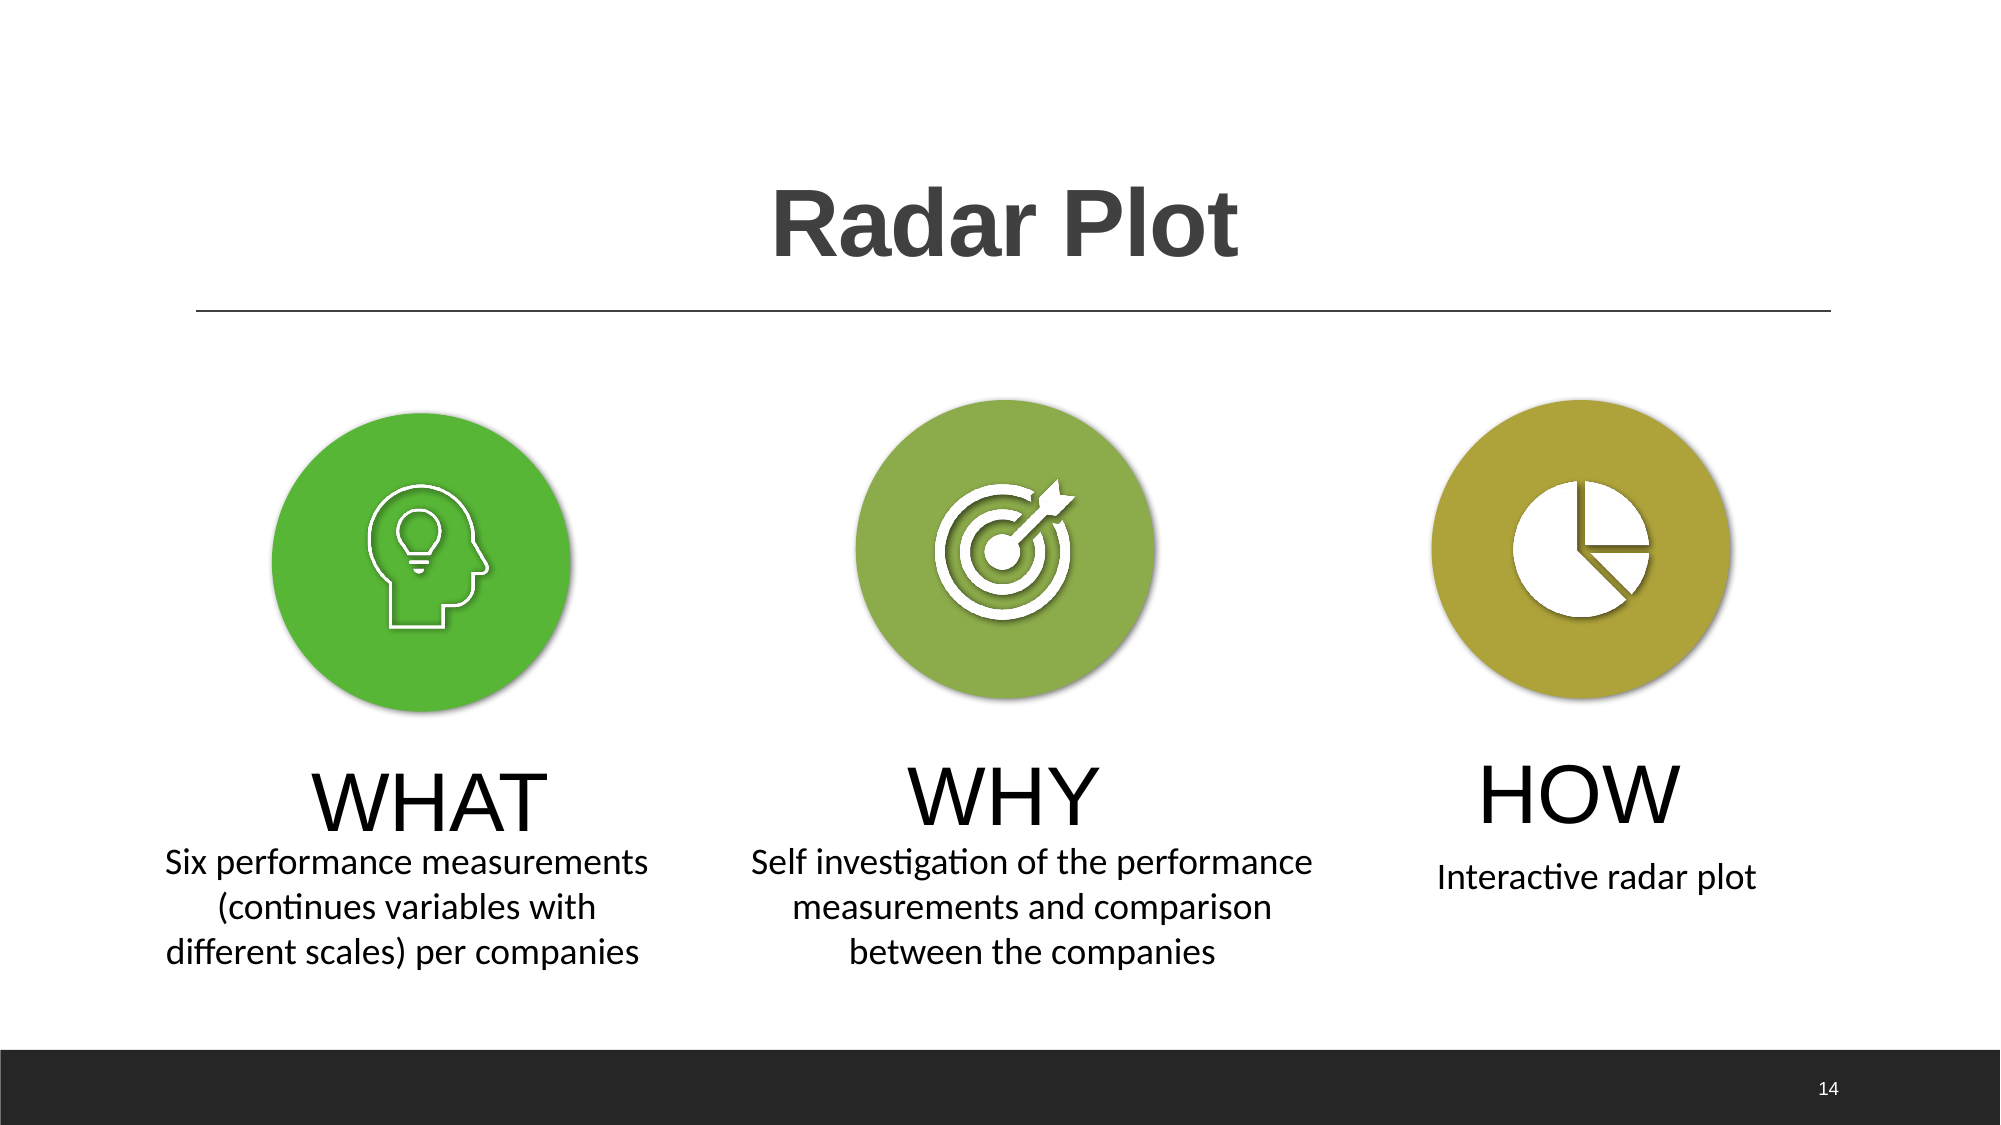

# Radar Plot
What
Why
How
Six performance measurements (continues variables with different scales) per companies
Self investigation of the performance measurements and comparison between the companies
Interactive radar plot
14